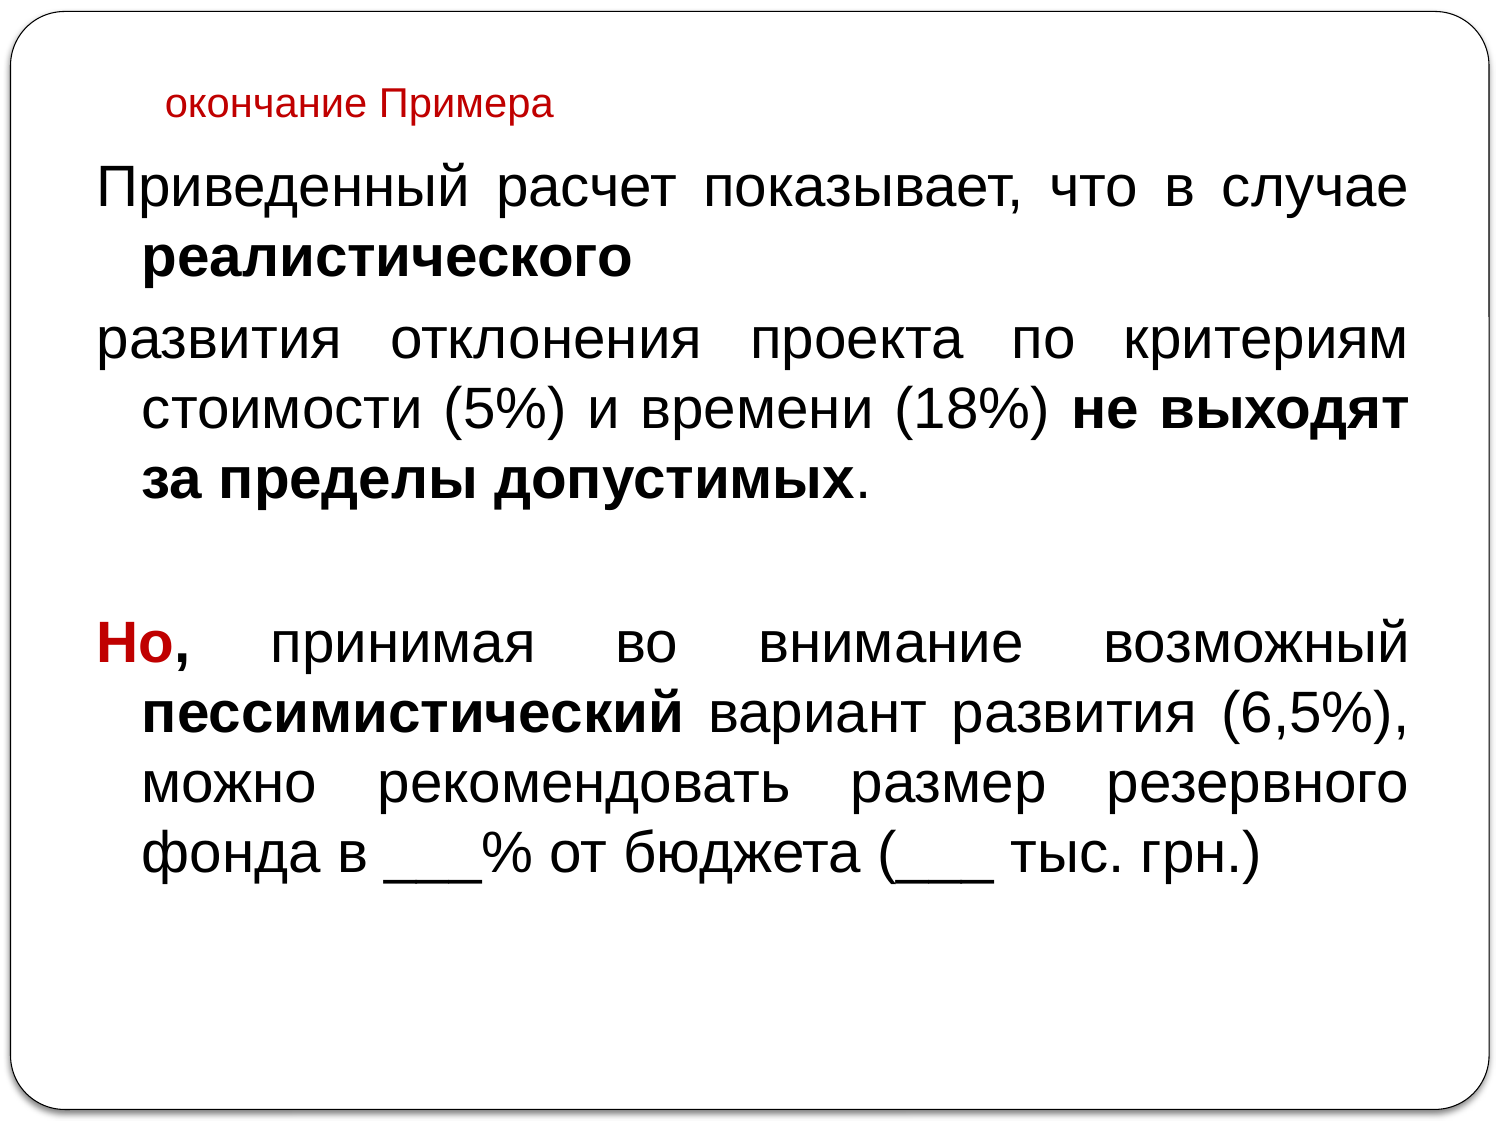

# окончание Примера
Приведенный расчет показывает, что в случае реалистического
развития отклонения проекта по критериям стоимости (5%) и времени (18%) не выходят за пределы допустимых.

Но, принимая во внимание возможный пессимистический вариант развития (6,5%), можно рекомендовать размер резервного фонда в ___% от бюджета (___ тыс. грн.)